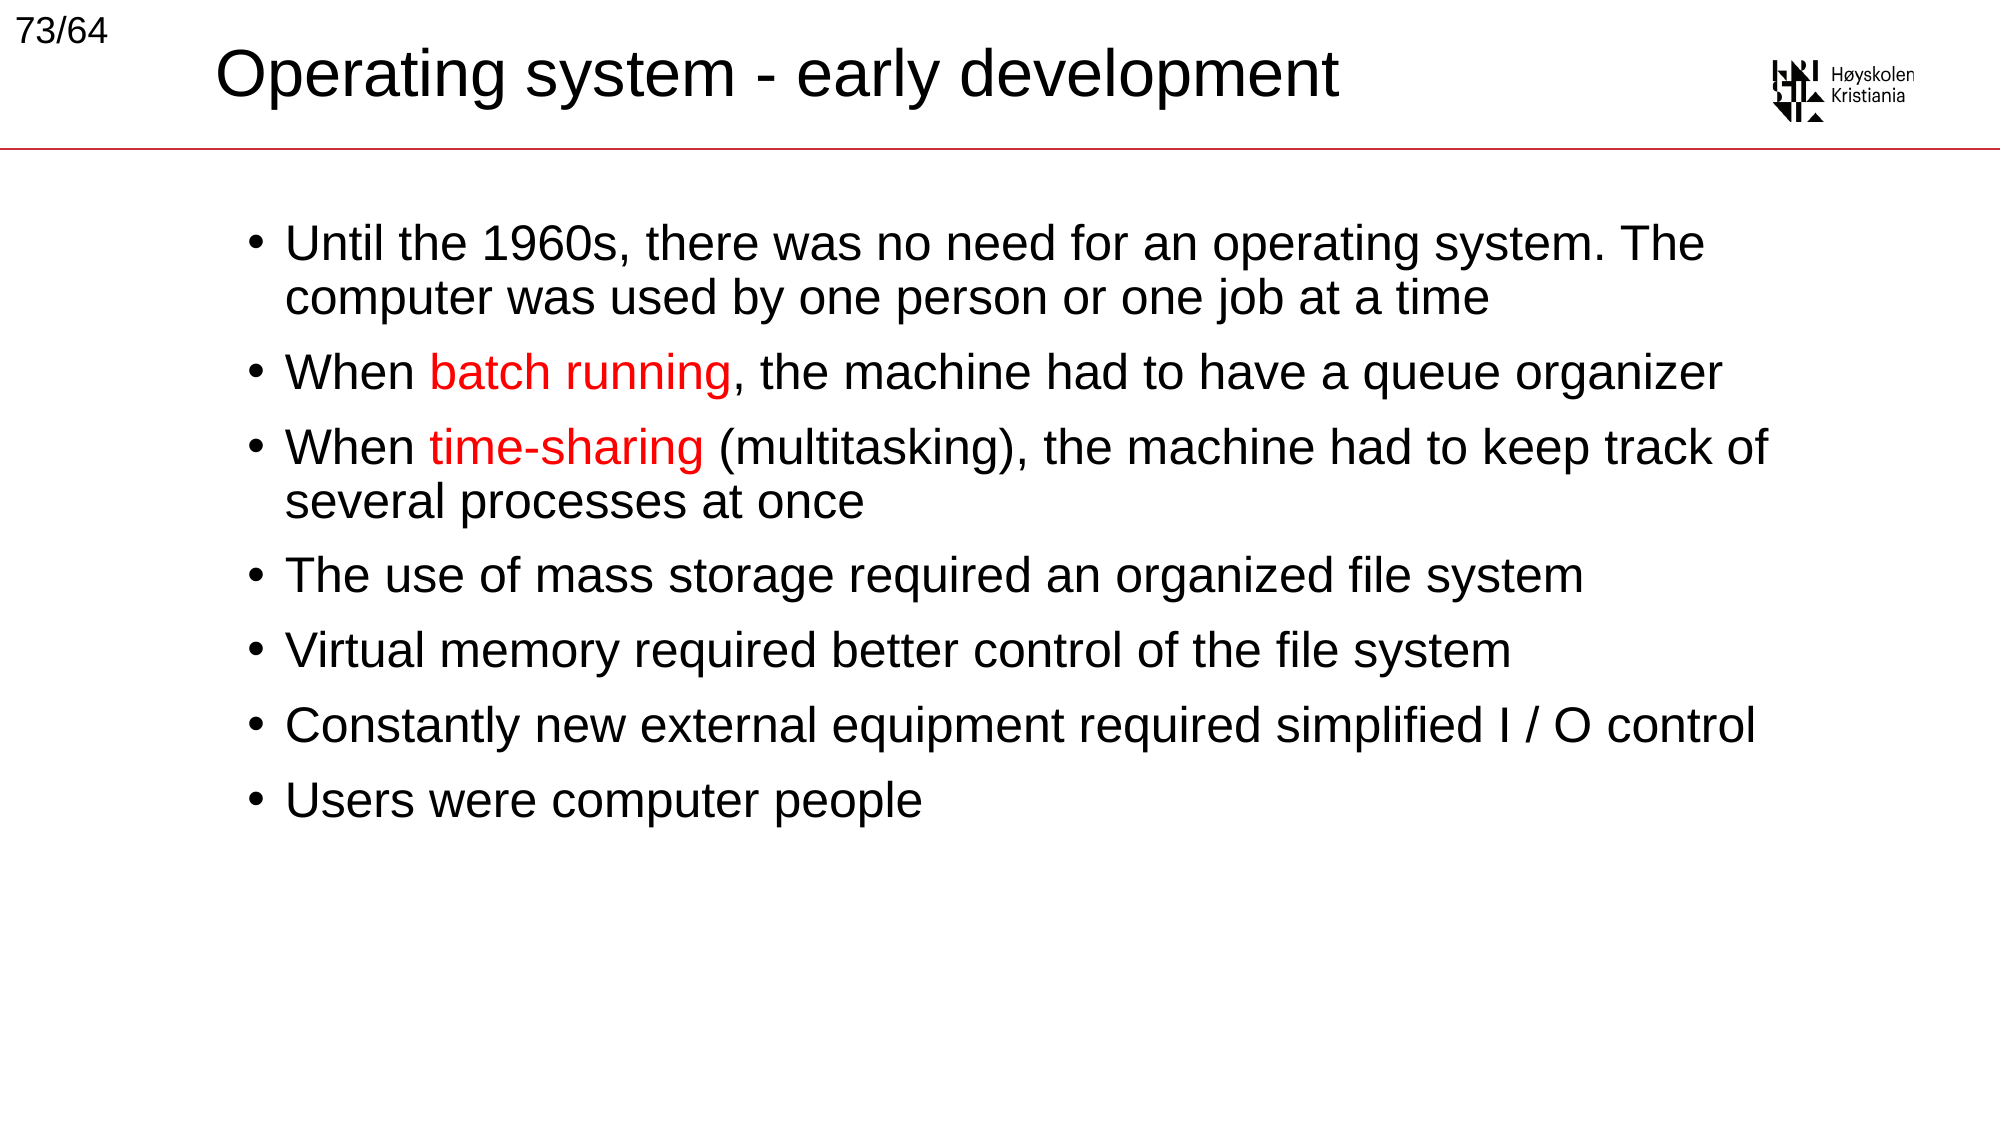

73/64
# Operating system - early development
Until the 1960s, there was no need for an operating system. The computer was used by one person or one job at a time
When batch running, the machine had to have a queue organizer
When time-sharing (multitasking), the machine had to keep track of several processes at once
The use of mass storage required an organized file system
Virtual memory required better control of the file system
Constantly new external equipment required simplified I / O control
Users were computer people